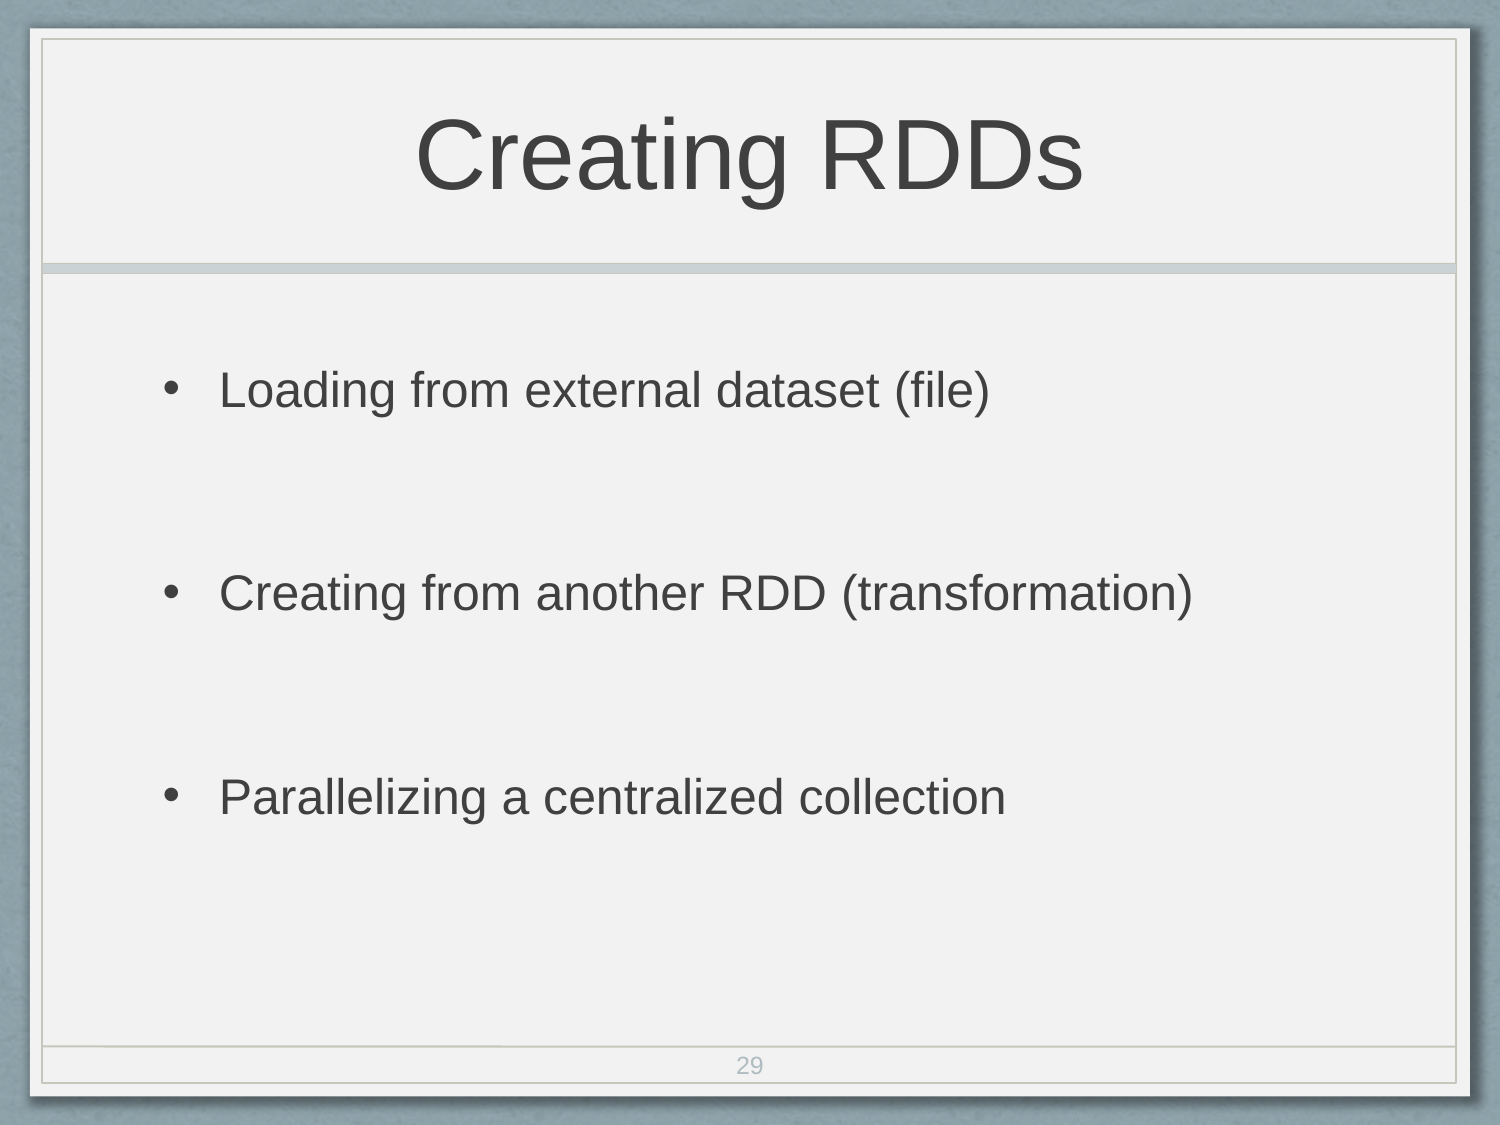

# Creating RDDs
Loading from external dataset (file)

Creating from another RDD (transformation)

Parallelizing a centralized collection
29